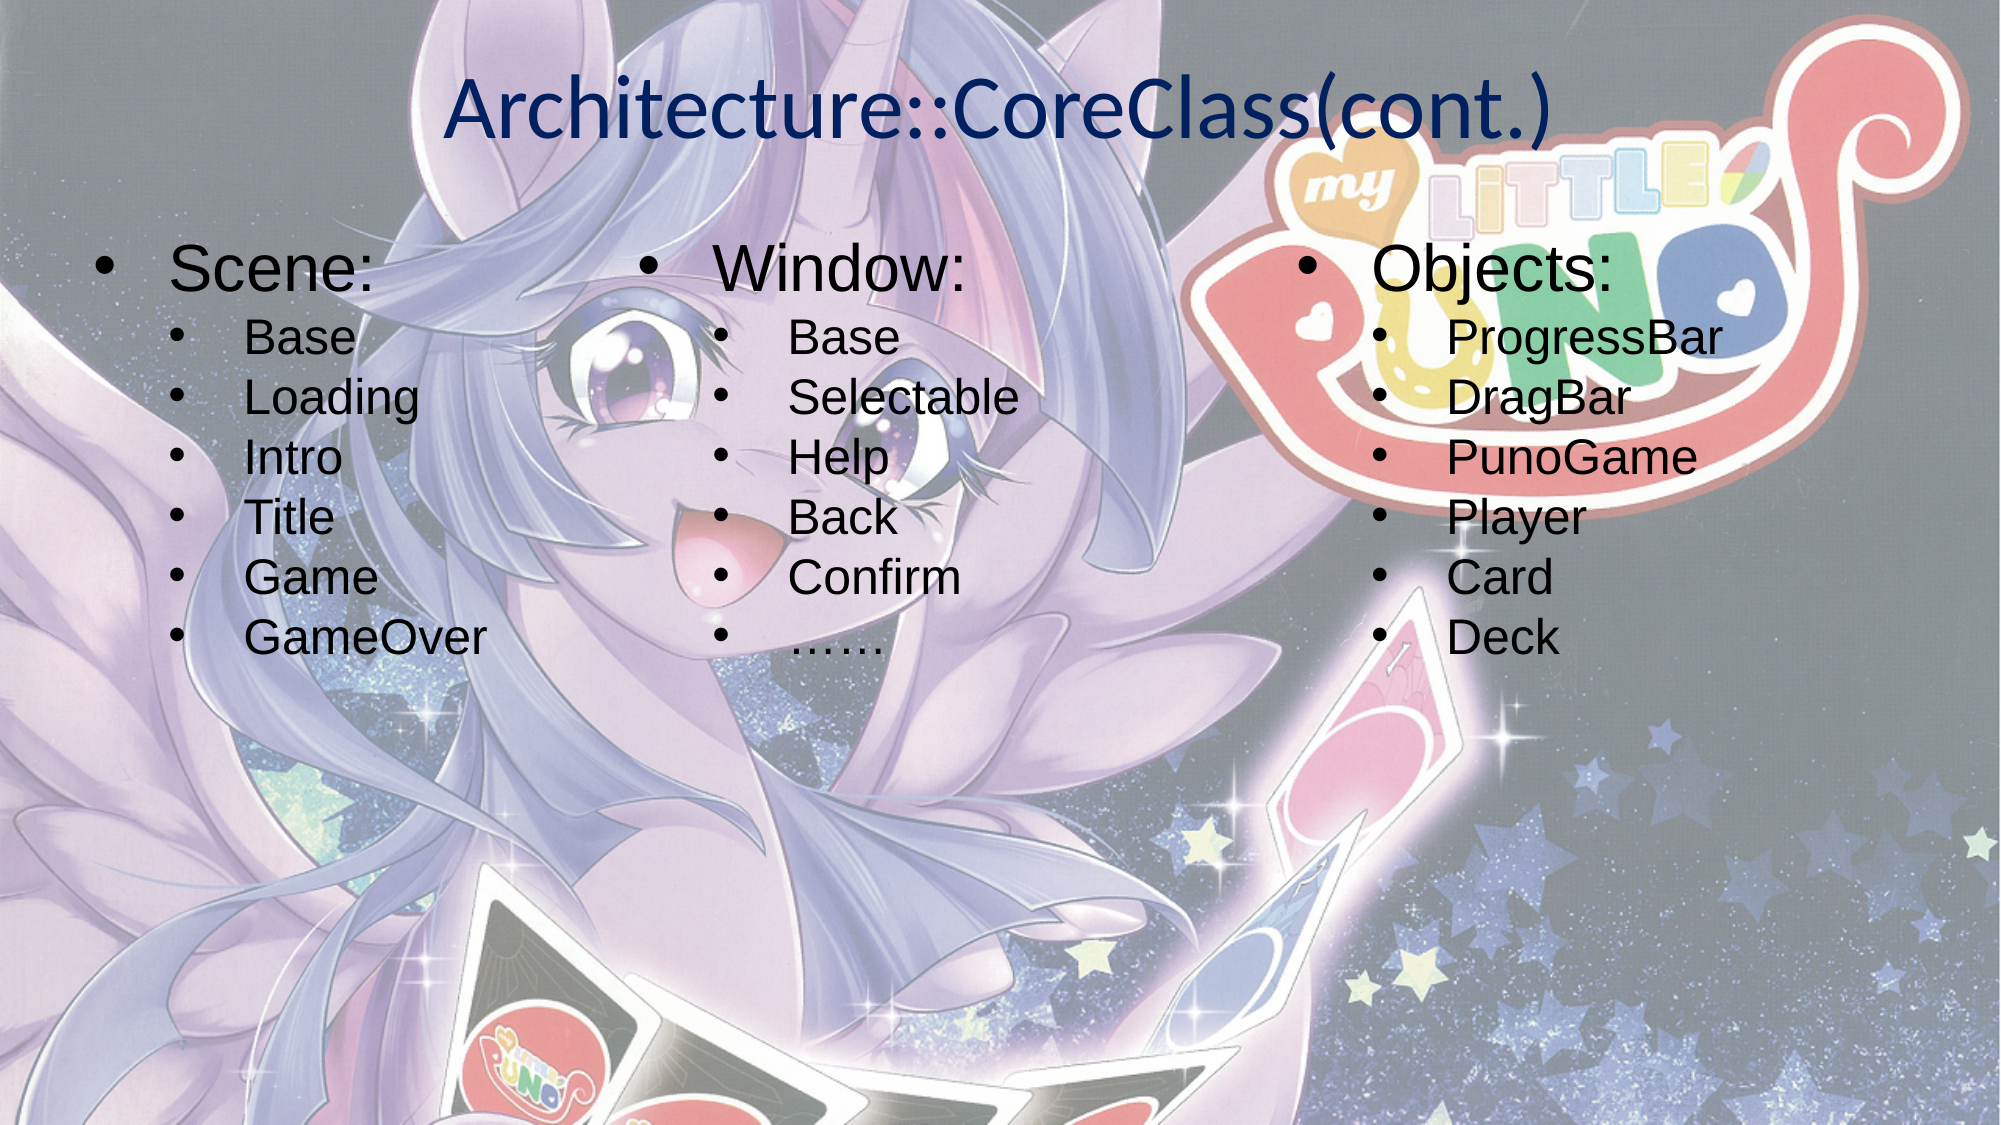

# Architecture::CoreClass(cont.)
Scene:
Base
Loading
Intro
Title
Game
GameOver

Window:
Base
Selectable
Help
Back
Confirm
……

Objects:
ProgressBar
DragBar
PunoGame
Player
Card
Deck